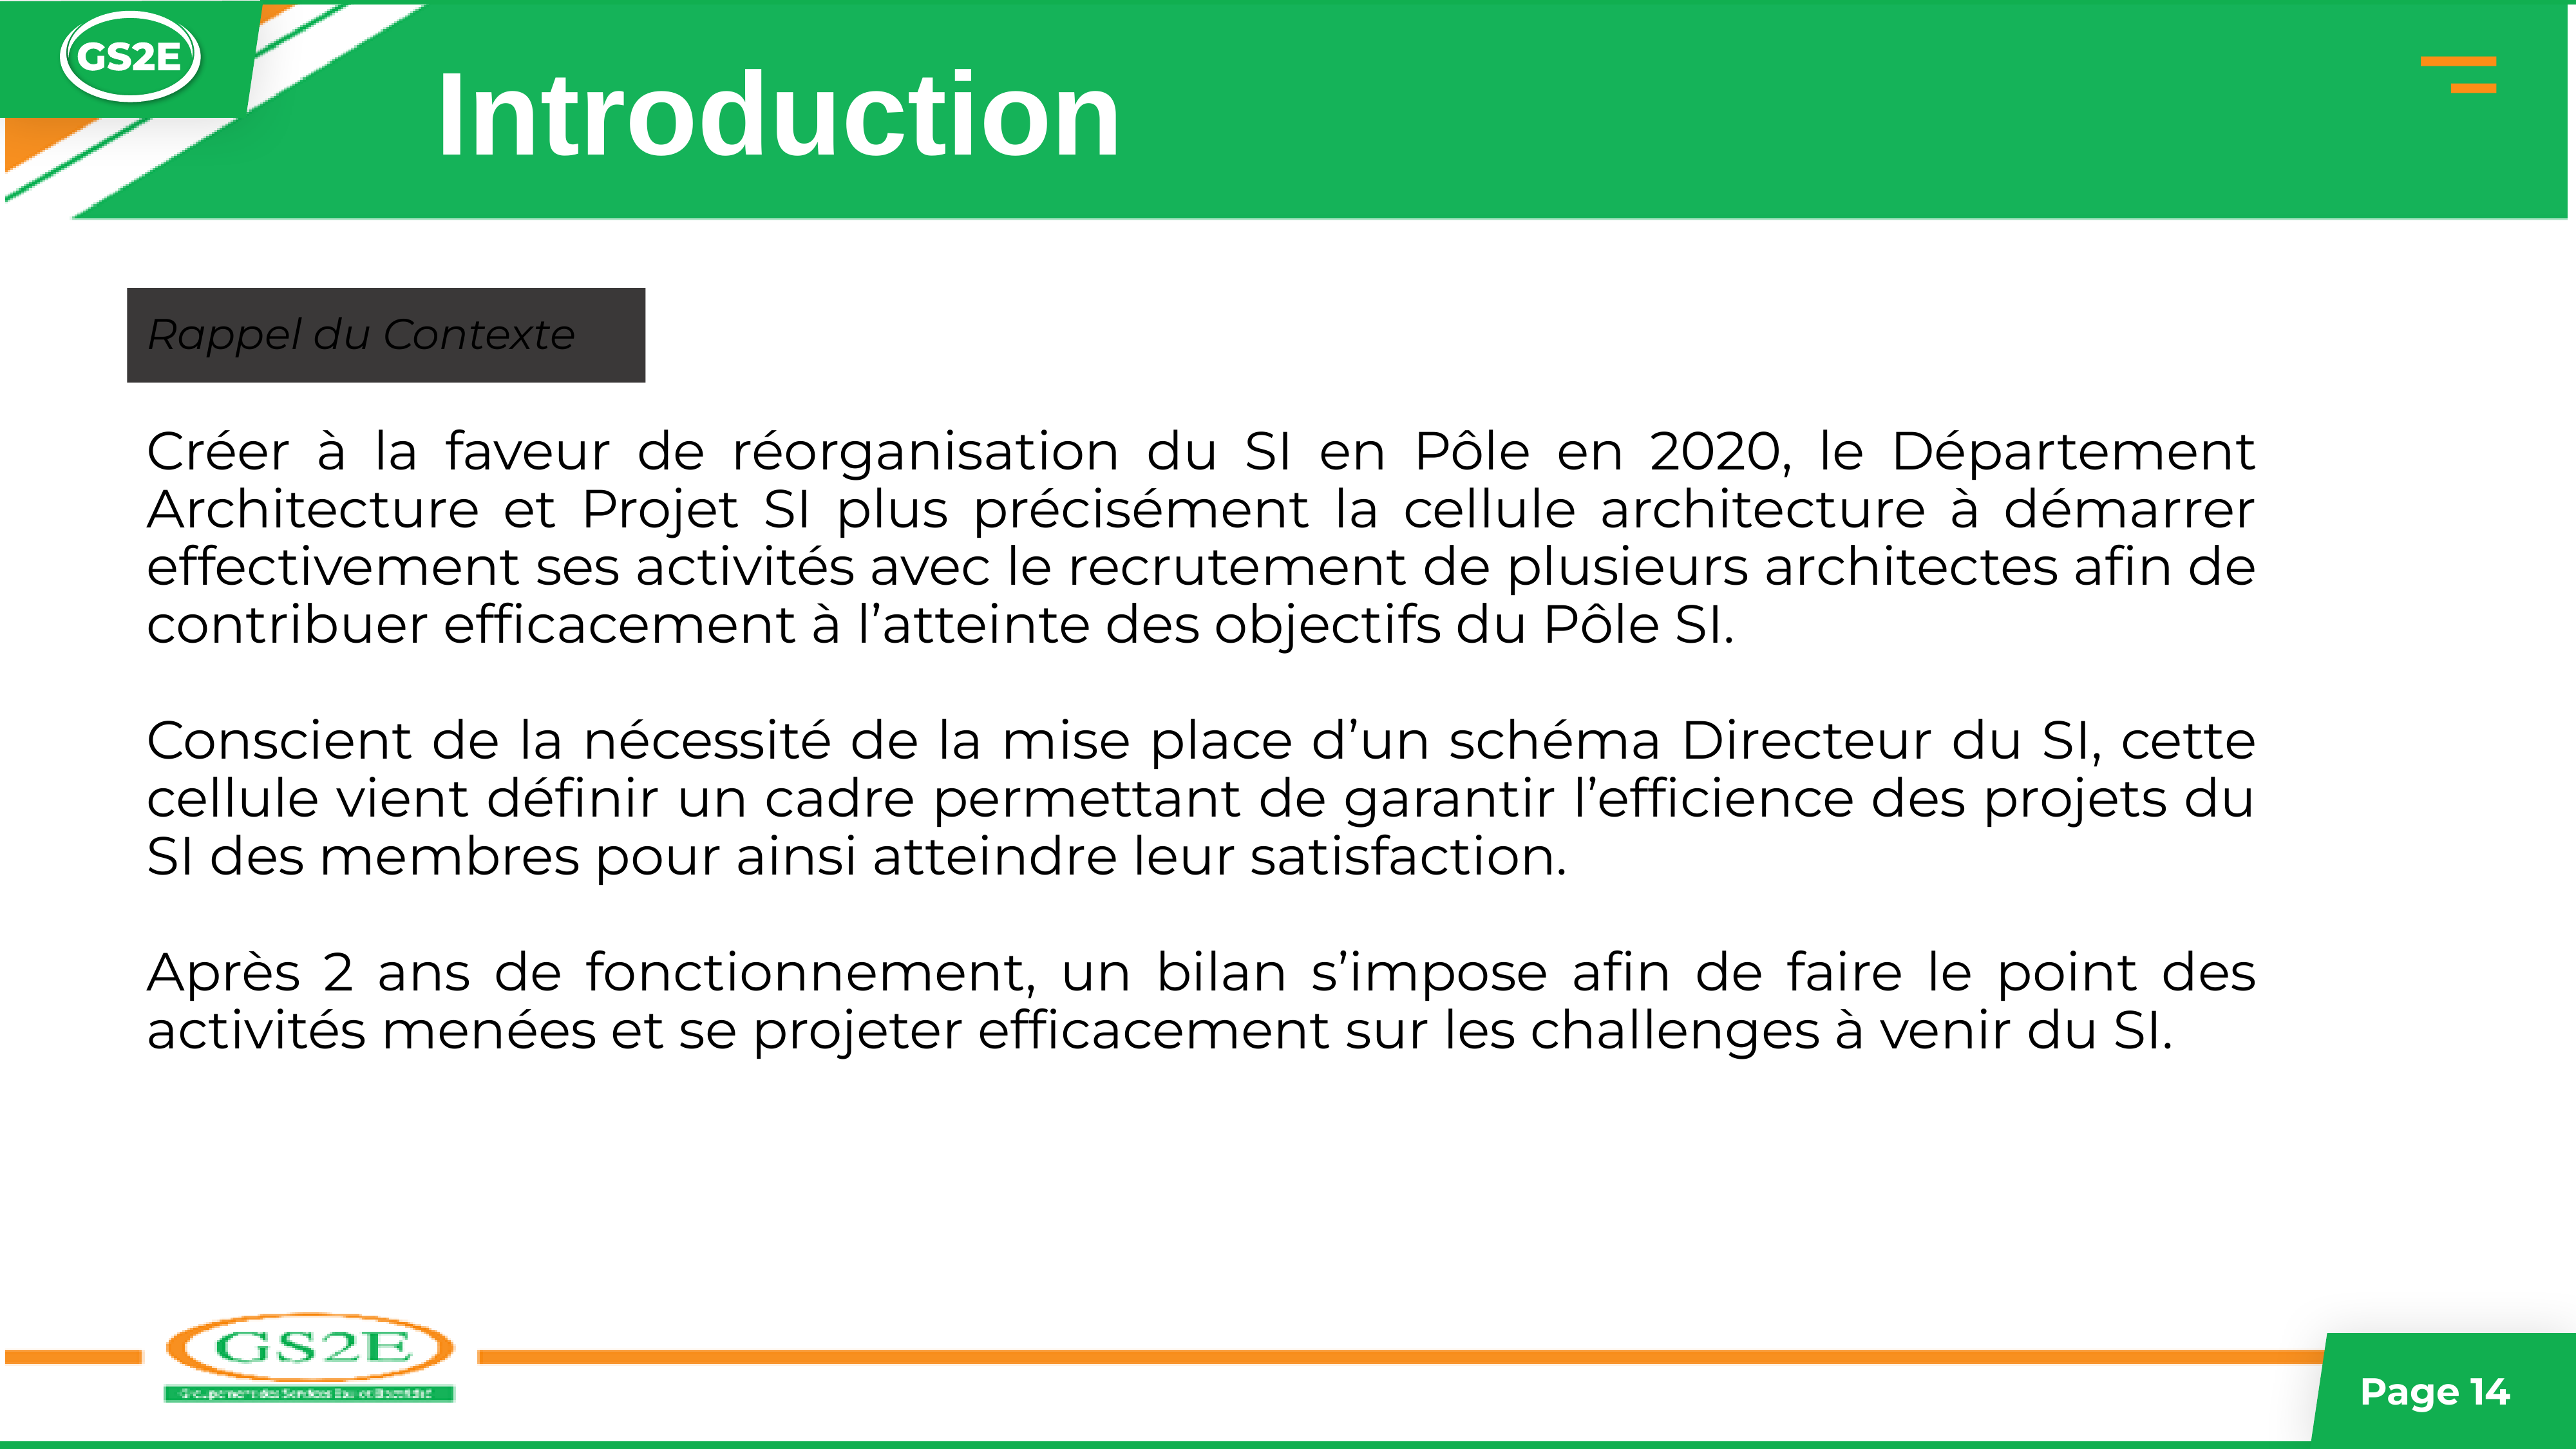

# Introduction
Rappel du Contexte
Créer à la faveur de réorganisation du SI en Pôle en 2020, le Département Architecture et Projet SI plus précisément la cellule architecture à démarrer effectivement ses activités avec le recrutement de plusieurs architectes afin de contribuer efficacement à l’atteinte des objectifs du Pôle SI.

Conscient de la nécessité de la mise place d’un schéma Directeur du SI, cette cellule vient définir un cadre permettant de garantir l’efficience des projets du SI des membres pour ainsi atteindre leur satisfaction.

Après 2 ans de fonctionnement, un bilan s’impose afin de faire le point des activités menées et se projeter efficacement sur les challenges à venir du SI.